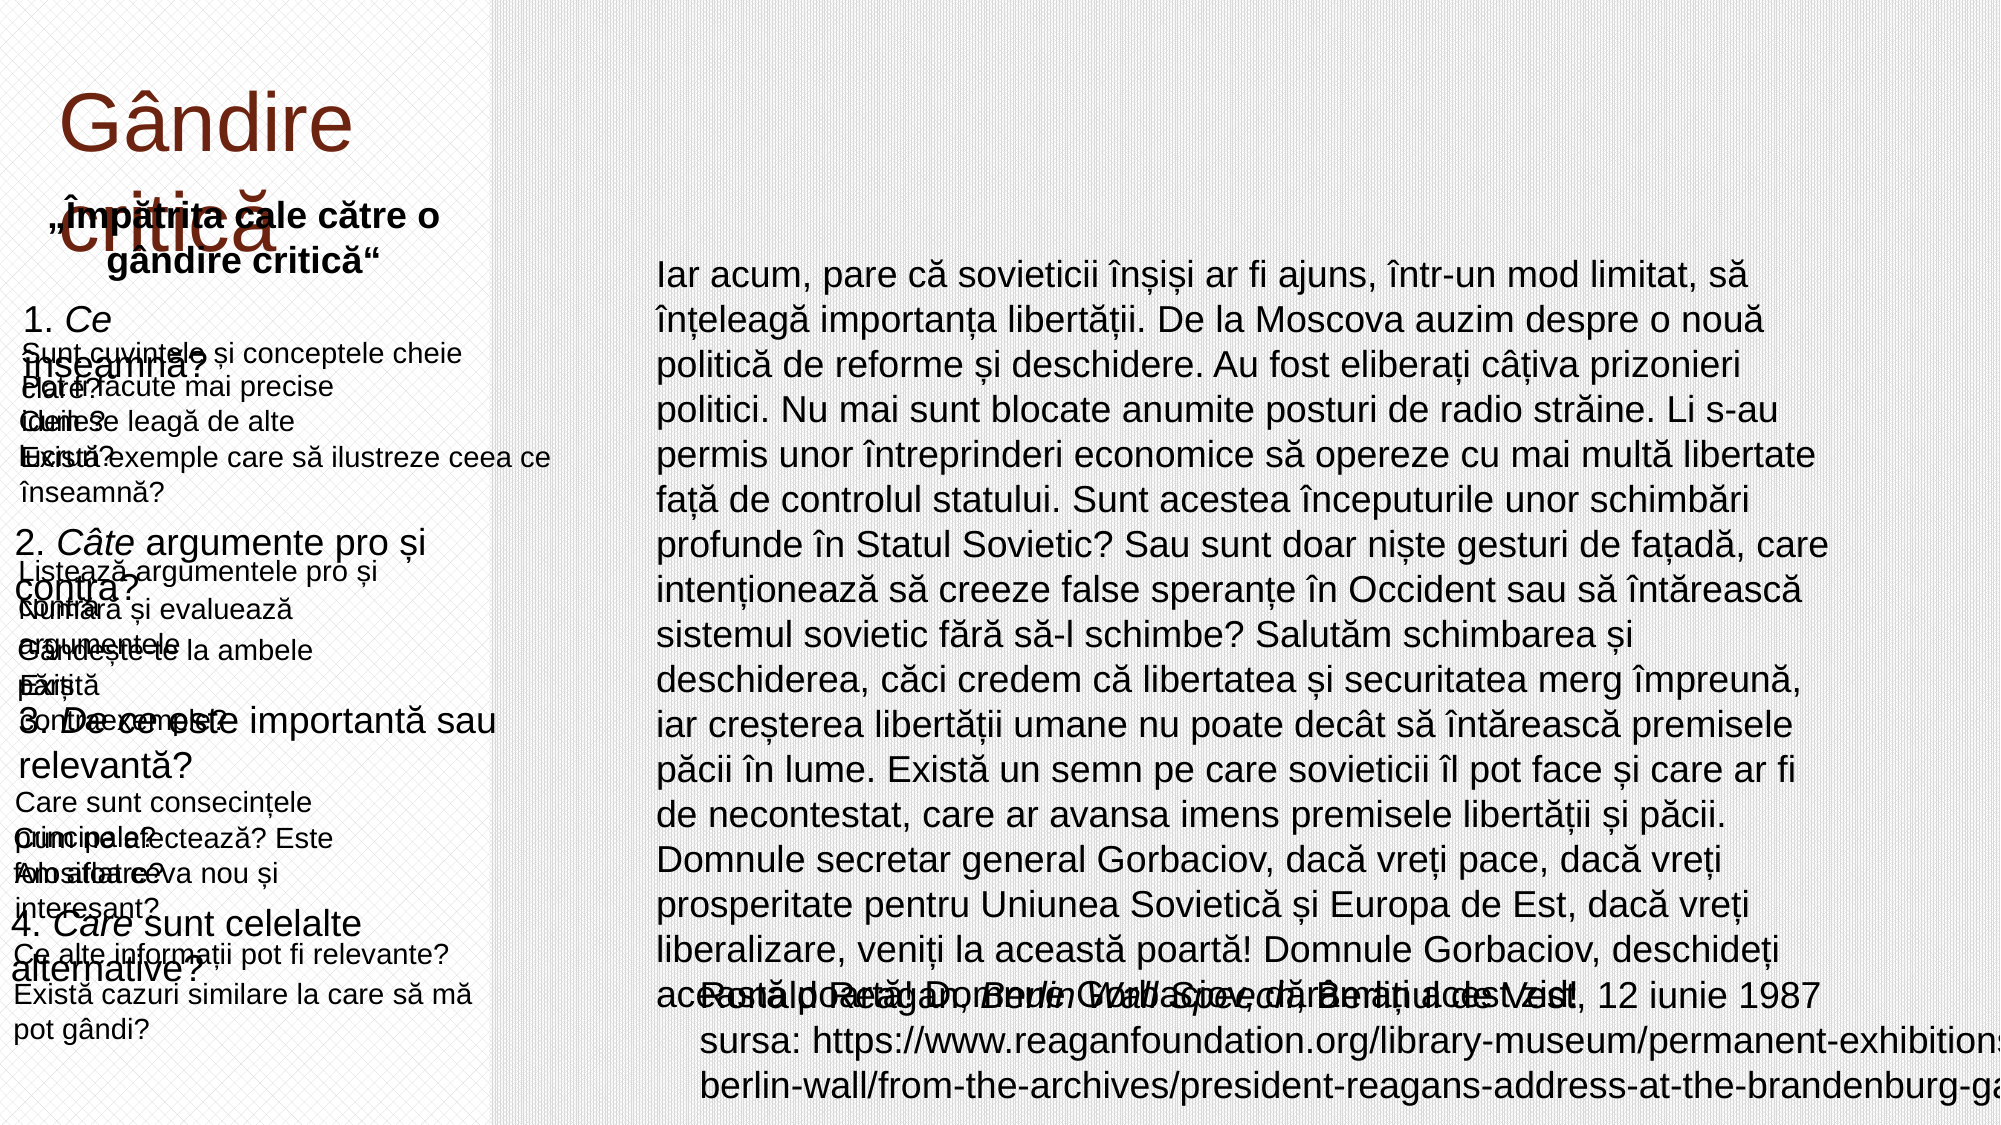

Gândire critică
„Împătrita cale către o gândire critică“
Iar acum, pare că sovieticii înșiși ar fi ajuns, într-un mod limitat, să înțeleagă importanța libertății. De la Moscova auzim despre o nouă politică de reforme și deschidere. Au fost eliberați câțiva prizonieri politici. Nu mai sunt blocate anumite posturi de radio străine. Li s-au permis unor întreprinderi economice să opereze cu mai multă libertate față de controlul statului. Sunt acestea începuturile unor schimbări profunde în Statul Sovietic? Sau sunt doar niște gesturi de fațadă, care intenționează să creeze false speranțe în Occident sau să întărească sistemul sovietic fără să-l schimbe? Salutăm schimbarea și deschiderea, căci credem că libertatea și securitatea merg împreună, iar creșterea libertății umane nu poate decât să întărească premisele păcii în lume. Există un semn pe care sovieticii îl pot face și care ar fi de necontestat, care ar avansa imens premisele libertății și păcii. Domnule secretar general Gorbaciov, dacă vreți pace, dacă vreți prosperitate pentru Uniunea Sovietică și Europa de Est, dacă vreți liberalizare, veniți la această poartă! Domnule Gorbaciov, deschideți această poartă! Domnue Gorbaciov, dărâmați acest zid!
1. Ce înseamnă?
Sunt cuvintele și conceptele cheie clare?
Pot fi făcute mai precise ideile?
Cum se leagă de alte lucruri?
Există exemple care să ilustreze ceea ce înseamnă?
2. Câte argumente pro și contra?
Listează argumentele pro și contra
Numără și evaluează argumentele
Gândește-te la ambele părți
Există contraexemple?
3. De ce este importantă sau relevantă?
Care sunt consecințele principale?
Cum ne afectează? Este folositoare?
Am aflat ceva nou și interesant?
4. Care sunt celelalte alternative?
Ce alte informații pot fi relevante?
Ronald Reagan, Berlin Wall Speech, Berlinul de Vest, 12 iunie 1987
sursa: https://www.reaganfoundation.org/library-museum/permanent-exhibitions/berlin-wall/from-the-archives/president-reagans-address-at-the-brandenburg-gate/
Există cazuri similare la care să mă pot gândi?
Fragment din „Rick Potion #9“, Rick and Morty, I, 2014
sursa: https://www.youtube.com/watch?v=0rWunrNejmA